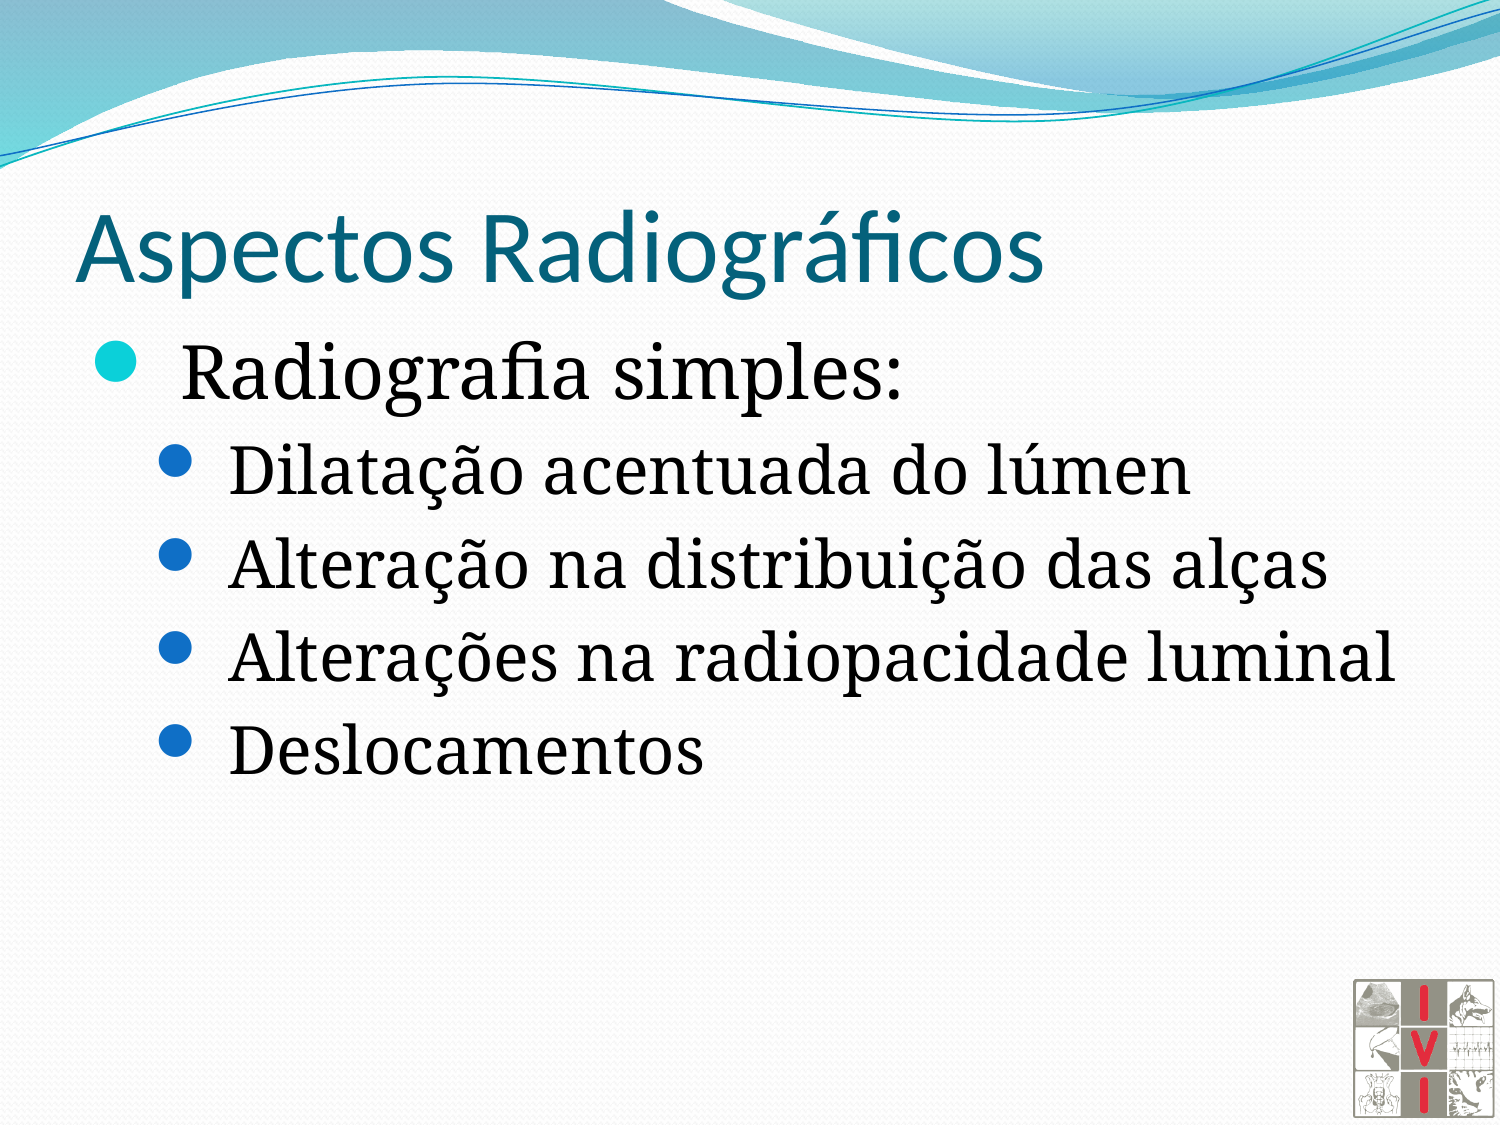

# Aspectos Radiográficos
 Radiografia simples:
 Dilatação acentuada do lúmen
 Alteração na distribuição das alças
 Alterações na radiopacidade luminal
 Deslocamentos